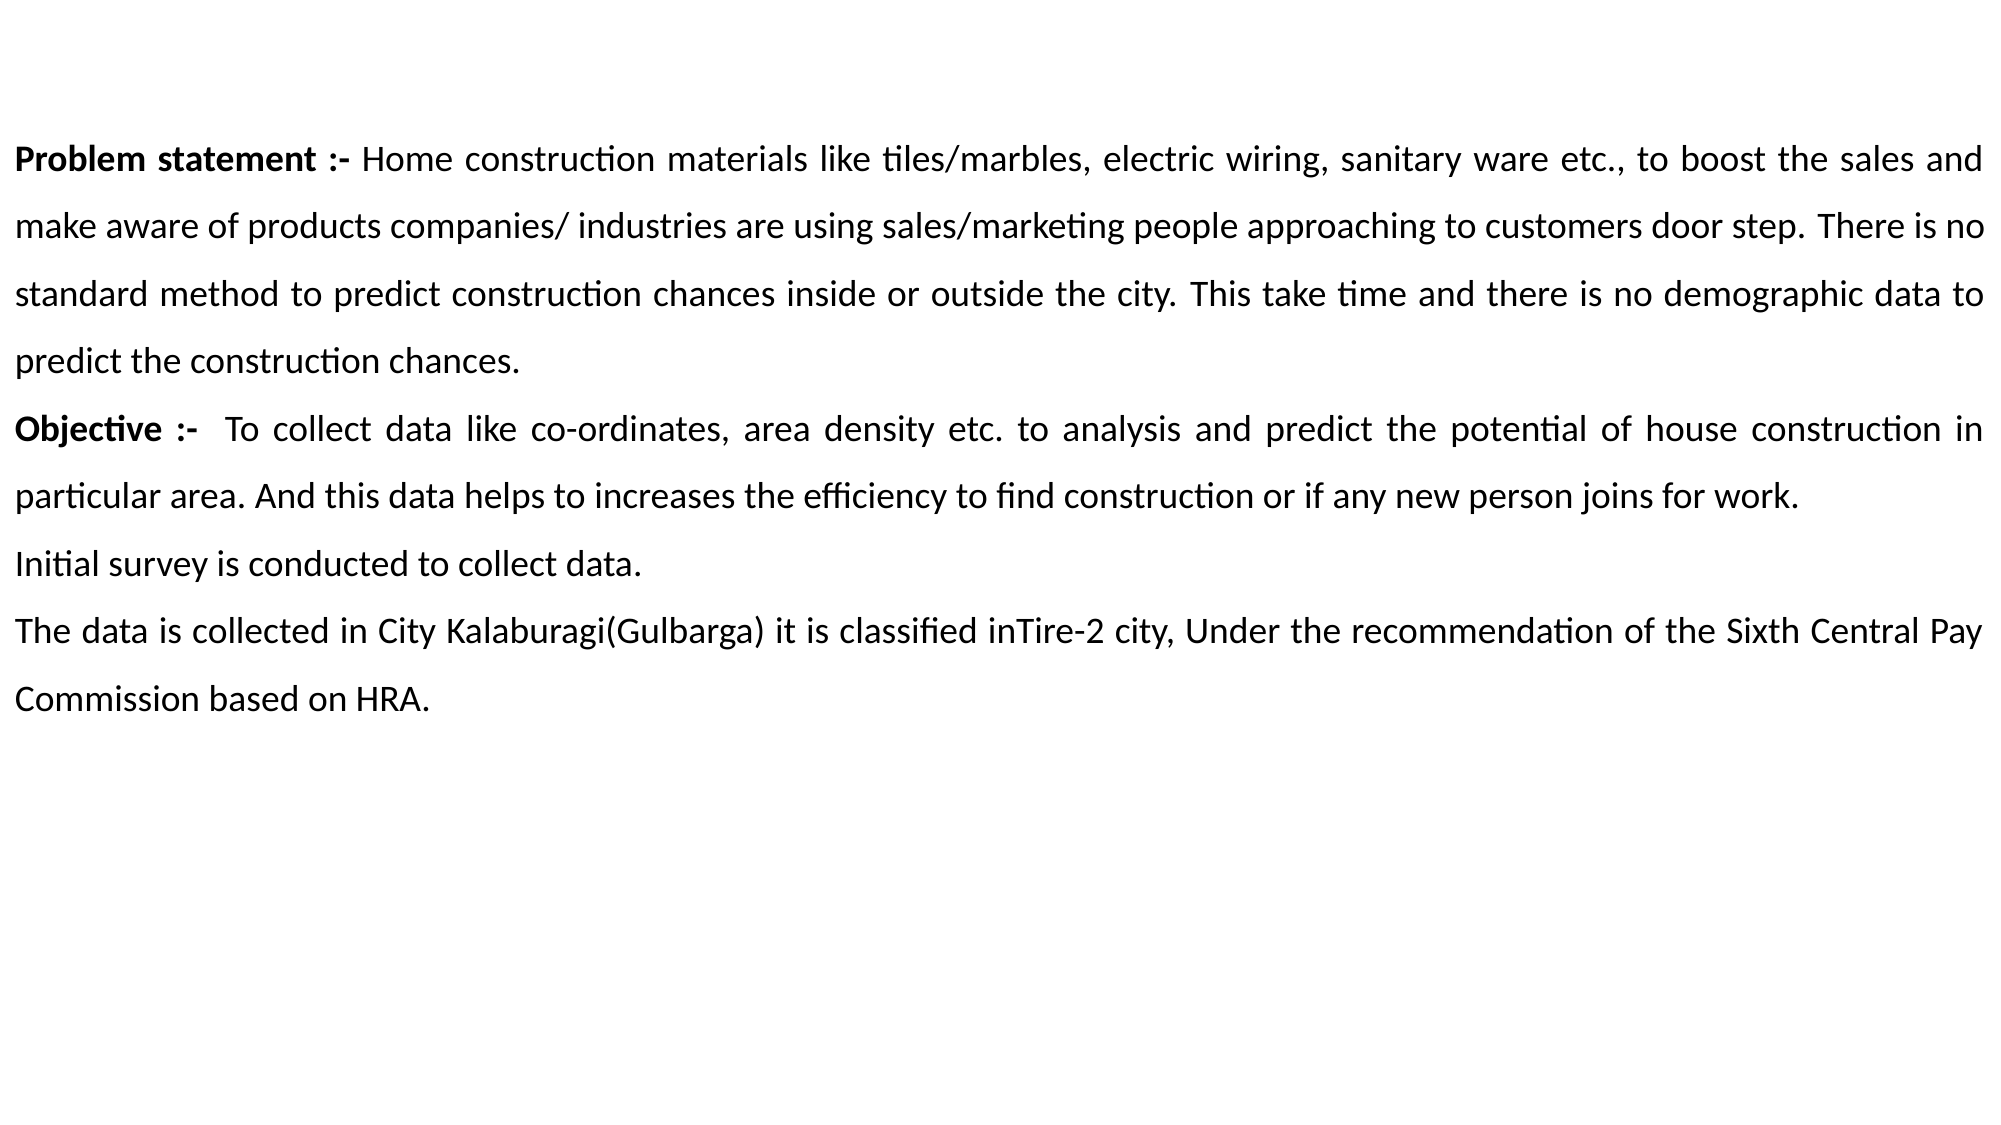

Problem statement :- Home construction materials like tiles/marbles, electric wiring, sanitary ware etc., to boost the sales and make aware of products companies/ industries are using sales/marketing people approaching to customers door step. There is no standard method to predict construction chances inside or outside the city. This take time and there is no demographic data to predict the construction chances.
Objective :-  To collect data like co-ordinates, area density etc. to analysis and predict the potential of house construction in particular area. And this data helps to increases the efficiency to find construction or if any new person joins for work.
Initial survey is conducted to collect data.
The data is collected in City Kalaburagi(Gulbarga) it is classified inTire-2 city, Under the recommendation of the Sixth Central Pay Commission based on HRA.